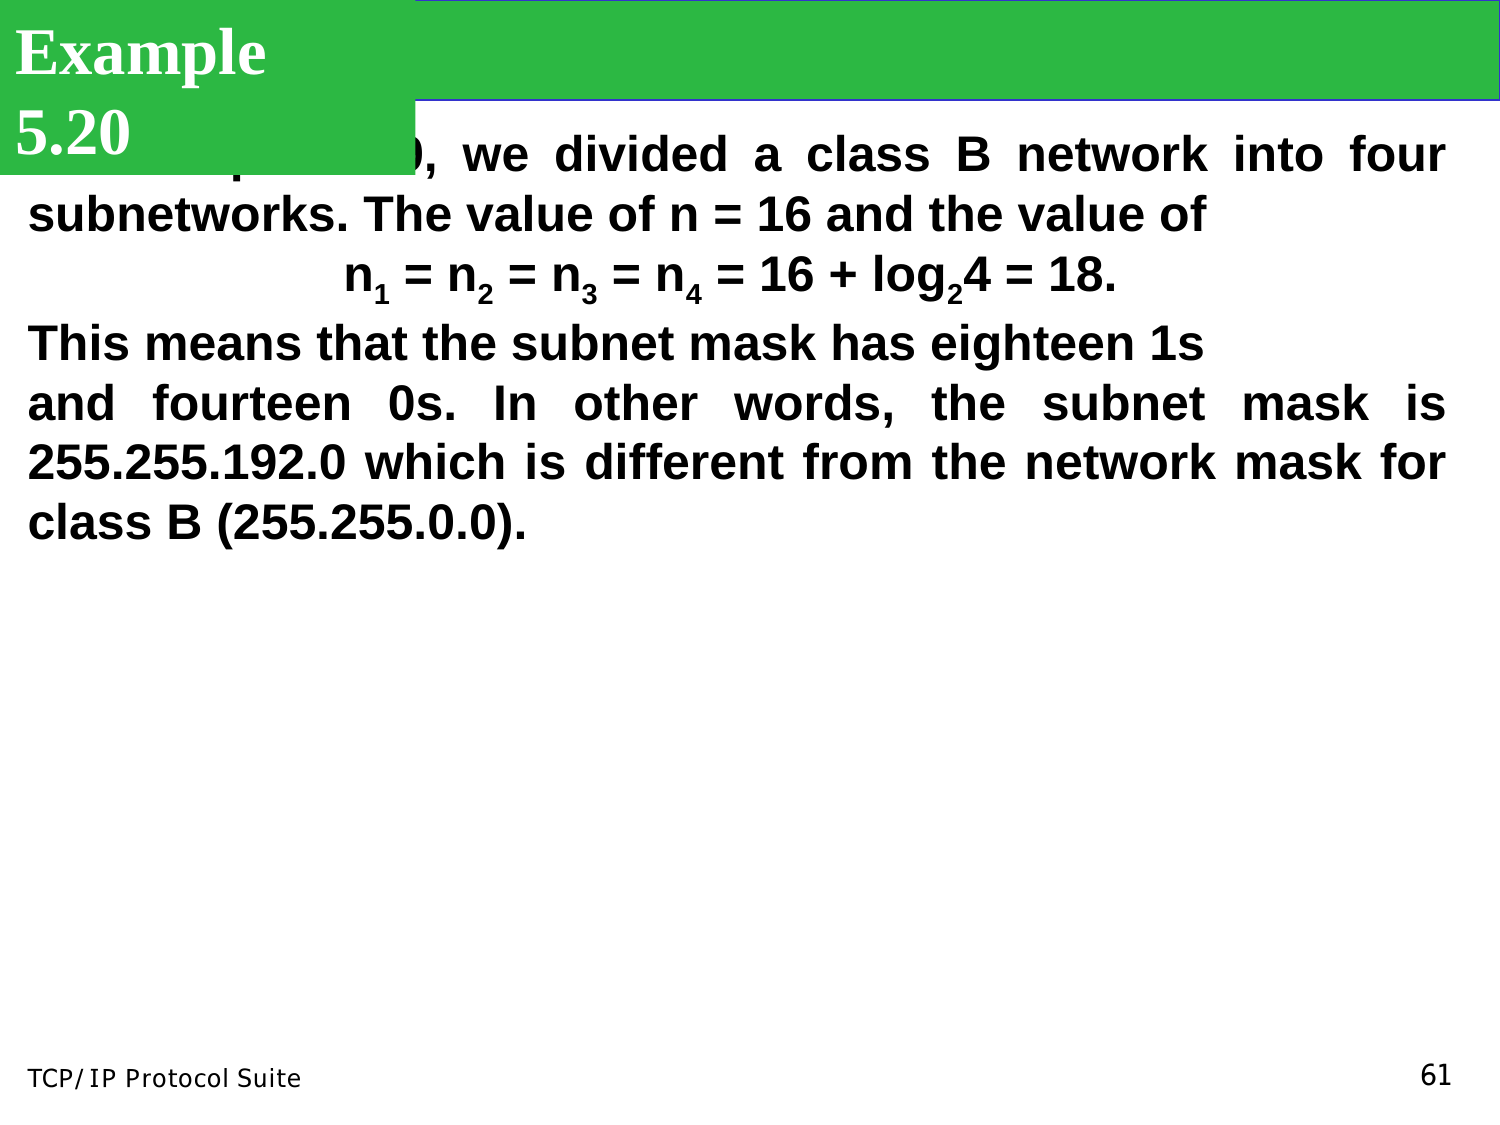

Example 5.20
In Example 5.19, we divided a class B network into four subnetworks. The value of n = 16 and the value of
n1 = n2 = n3 = n4 = 16 + log24 = 18.
This means that the subnet mask has eighteen 1s
and fourteen 0s. In other words, the subnet mask is 255.255.192.0 which is different from the network mask for class B (255.255.0.0).
61
TCP/IP Protocol Suite